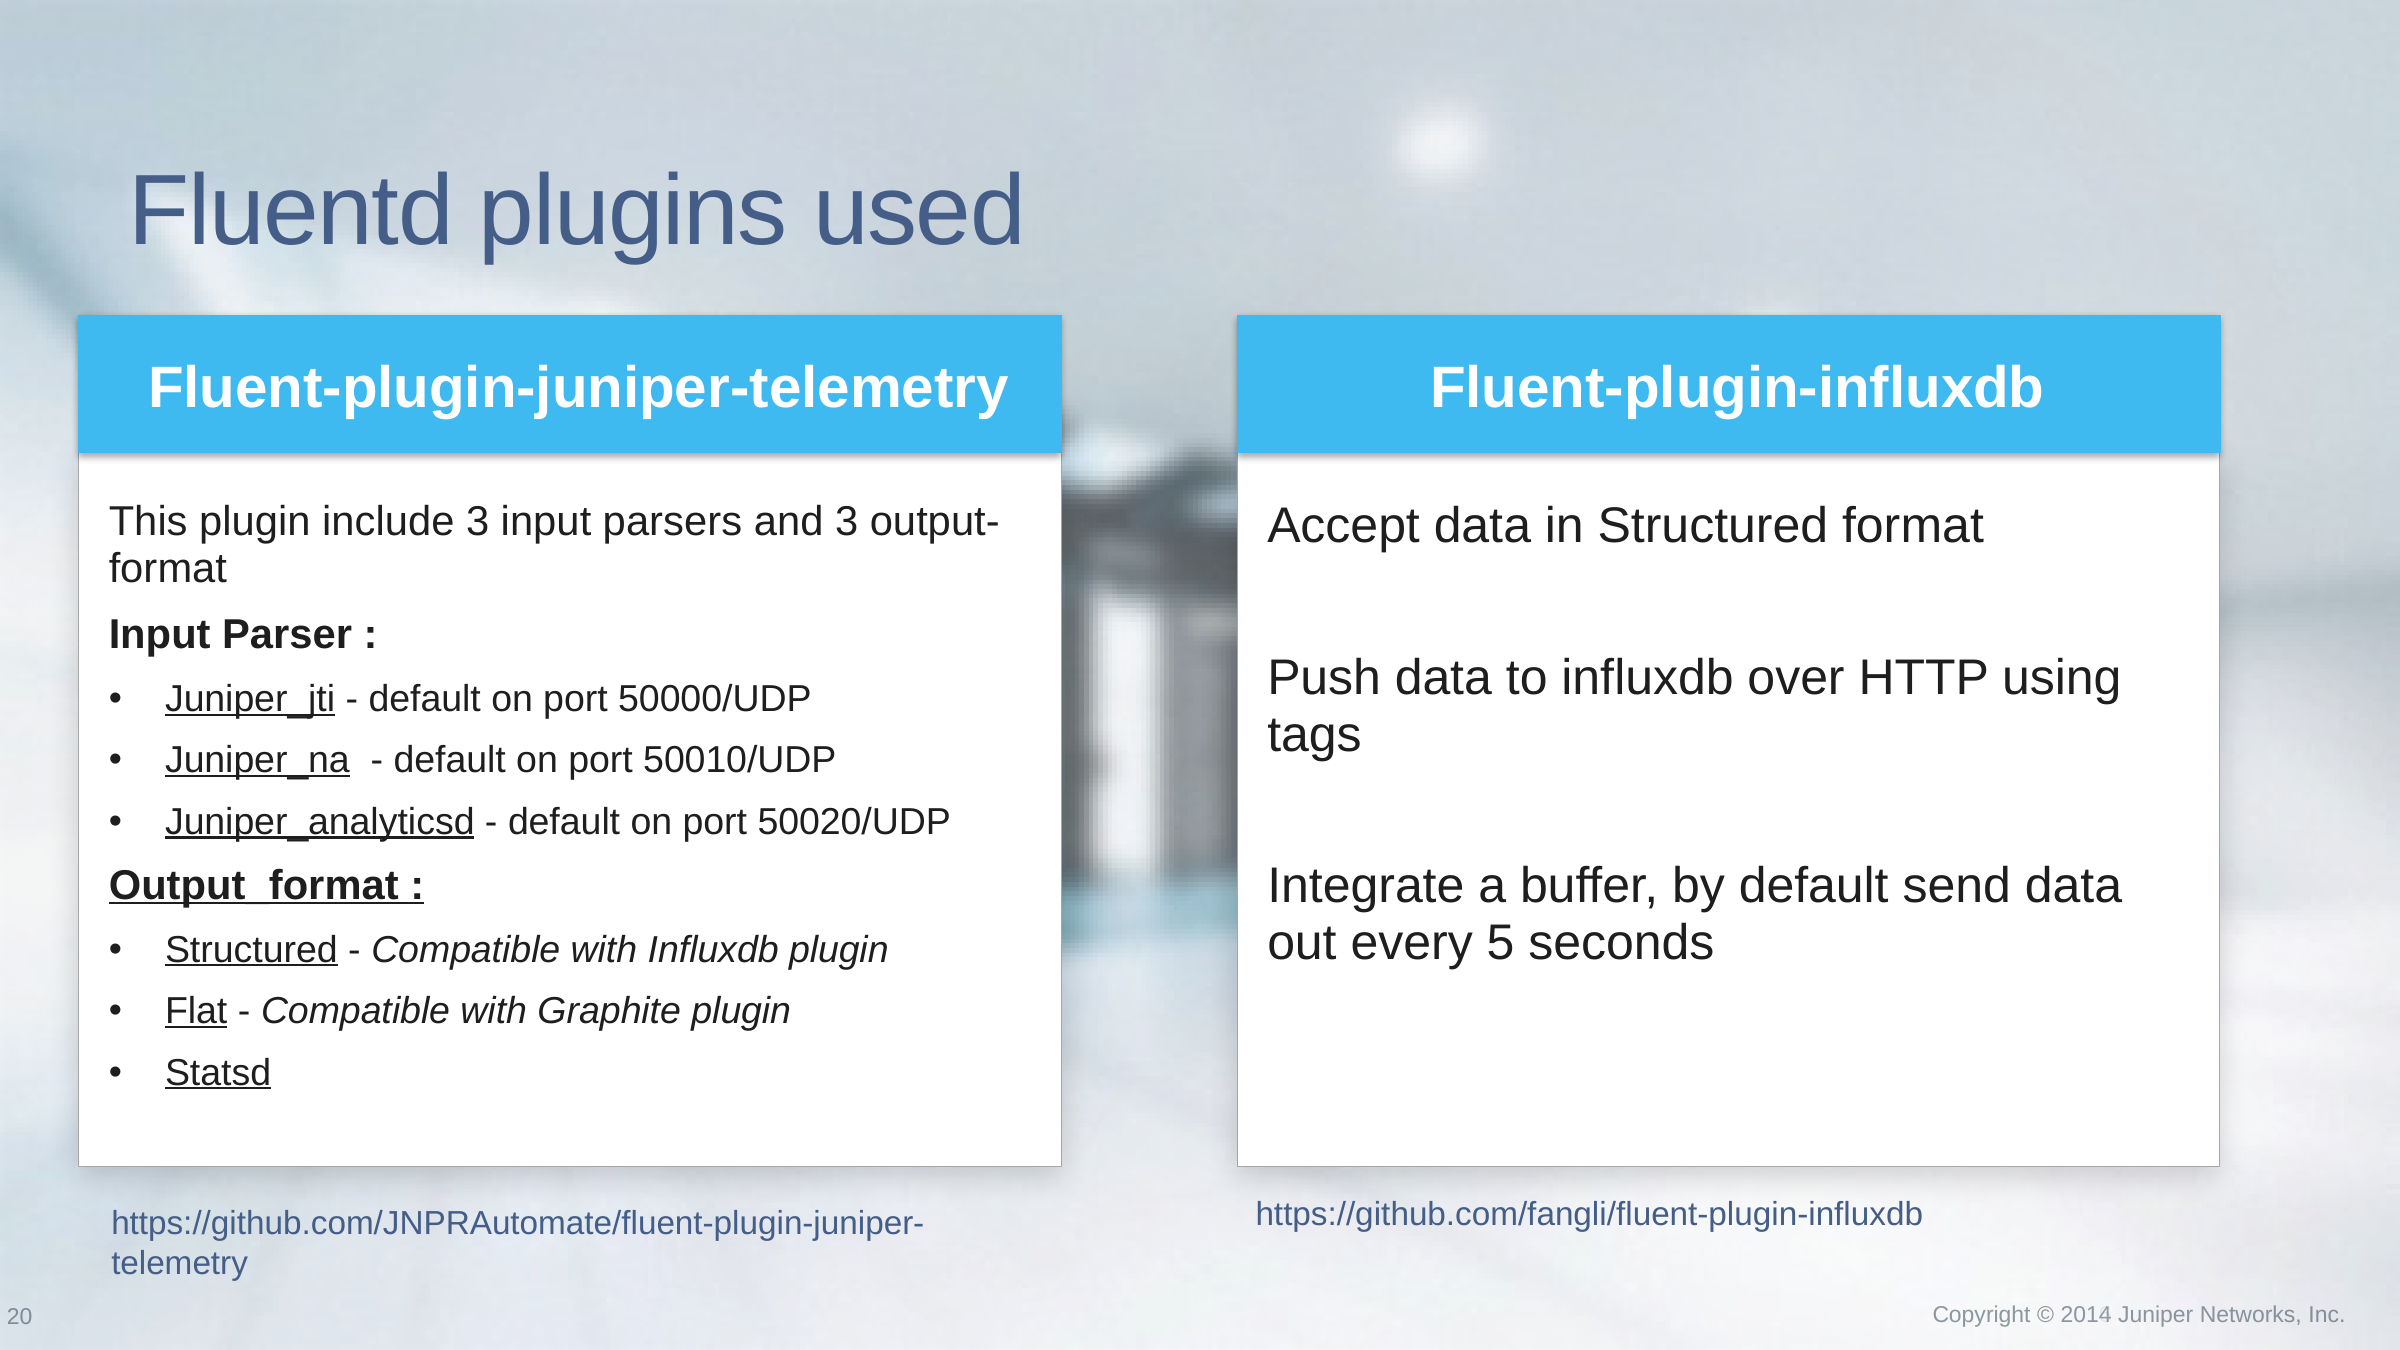

# Fluentd plugins used
Fluent-plugin-influxdb
Fluent-plugin-juniper-telemetry
Accept data in Structured format

Push data to influxdb over HTTP using tags

Integrate a buffer, by default send data out every 5 seconds

This plugin include 3 input parsers and 3 output-format
Input Parser :
Juniper_jti - default on port 50000/UDP
Juniper_na  - default on port 50010/UDP
Juniper_analyticsd - default on port 50020/UDP
Output_format :
Structured - Compatible with Influxdb plugin
Flat - Compatible with Graphite plugin
Statsd

https://github.com/fangli/fluent-plugin-influxdb
https://github.com/JNPRAutomate/fluent-plugin-juniper-telemetry